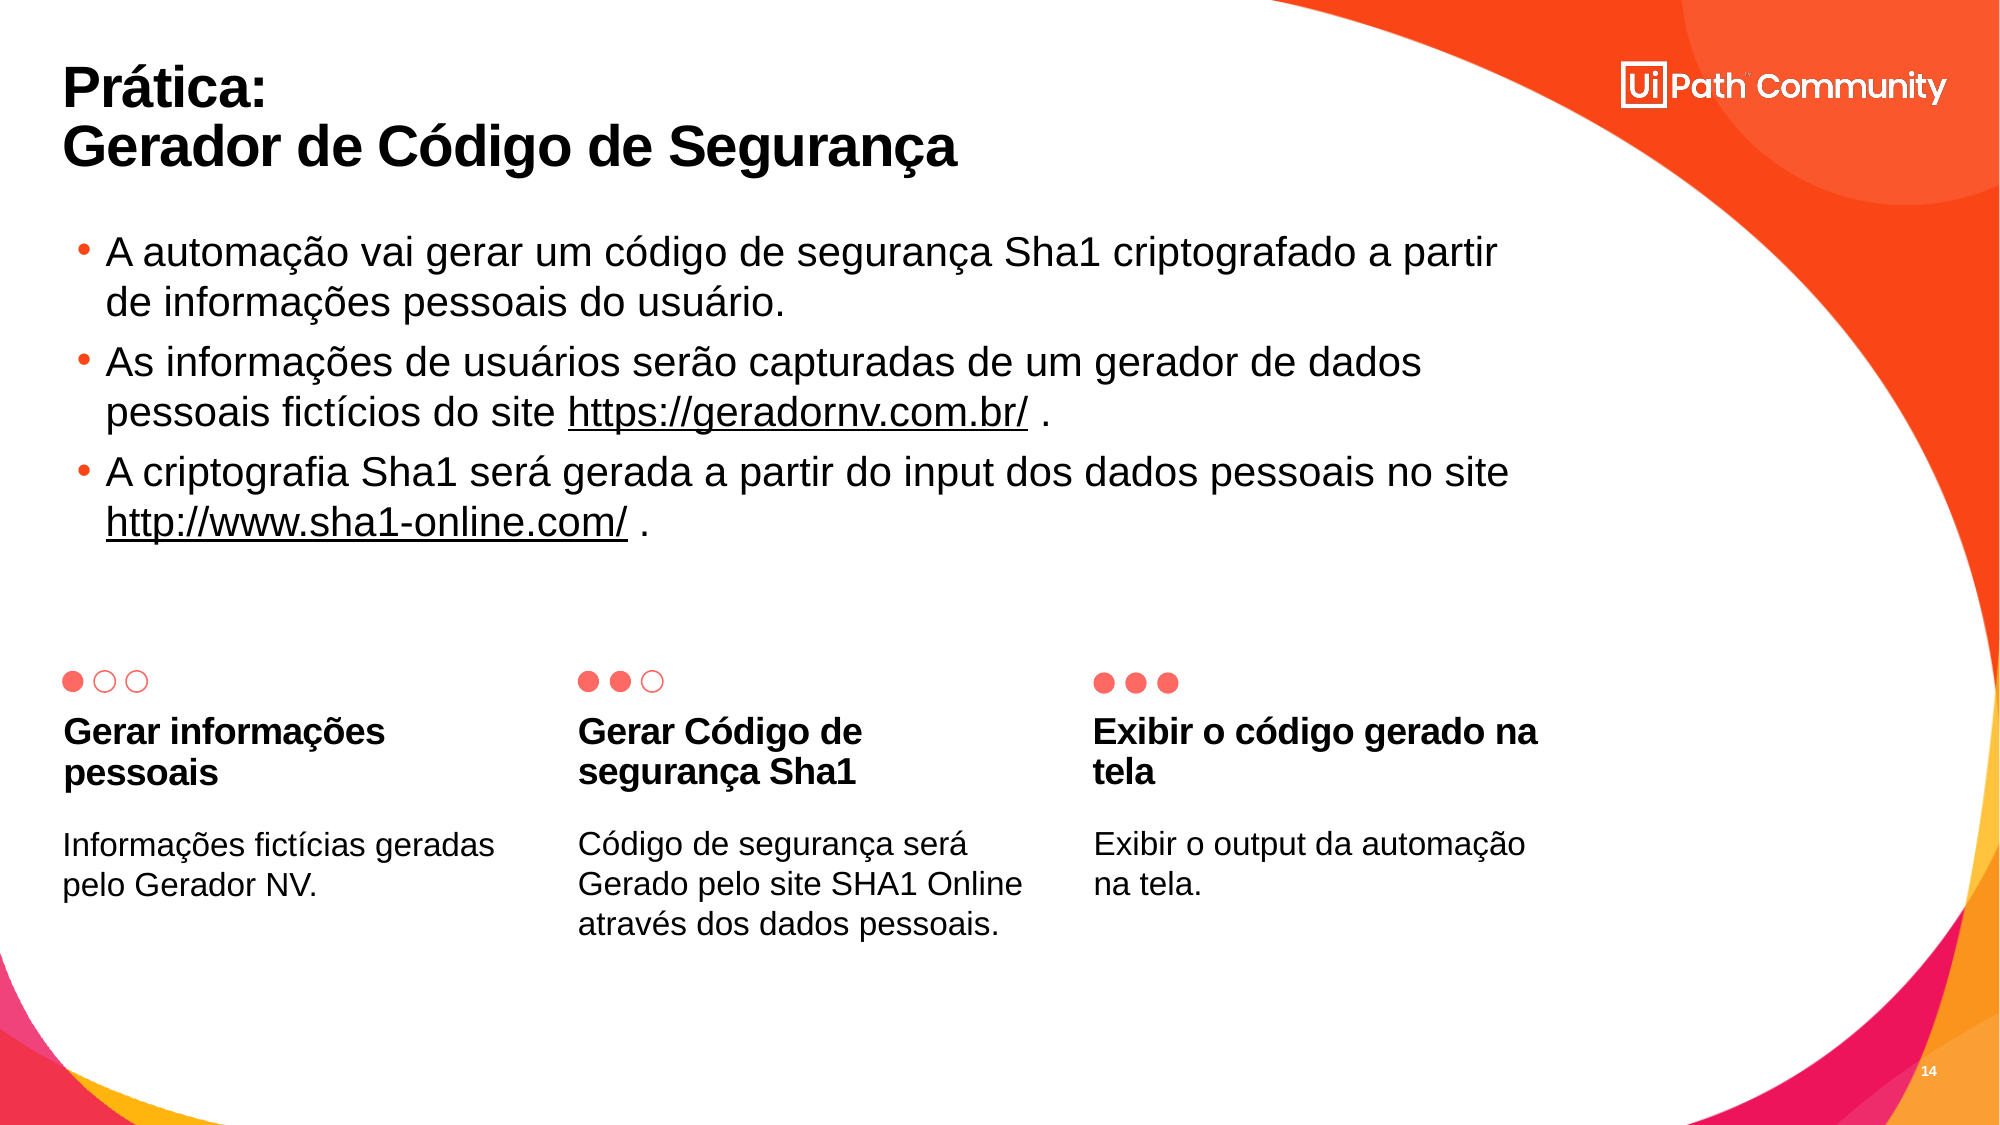

# Prática: Gerador de Código de Segurança
A automação vai gerar um código de segurança Sha1 criptografado a partir de informações pessoais do usuário.
As informações de usuários serão capturadas de um gerador de dados pessoais fictícios do site https://geradornv.com.br/ .
A criptografia Sha1 será gerada a partir do input dos dados pessoais no site http://www.sha1-online.com/ .

Exibir o código gerado na tela
Gerar Código de segurança Sha1
Gerar informações pessoais
Exibir o output da automação na tela.
Código de segurança será Gerado pelo site SHA1 Online através dos dados pessoais.
Informações fictícias geradas pelo Gerador NV.